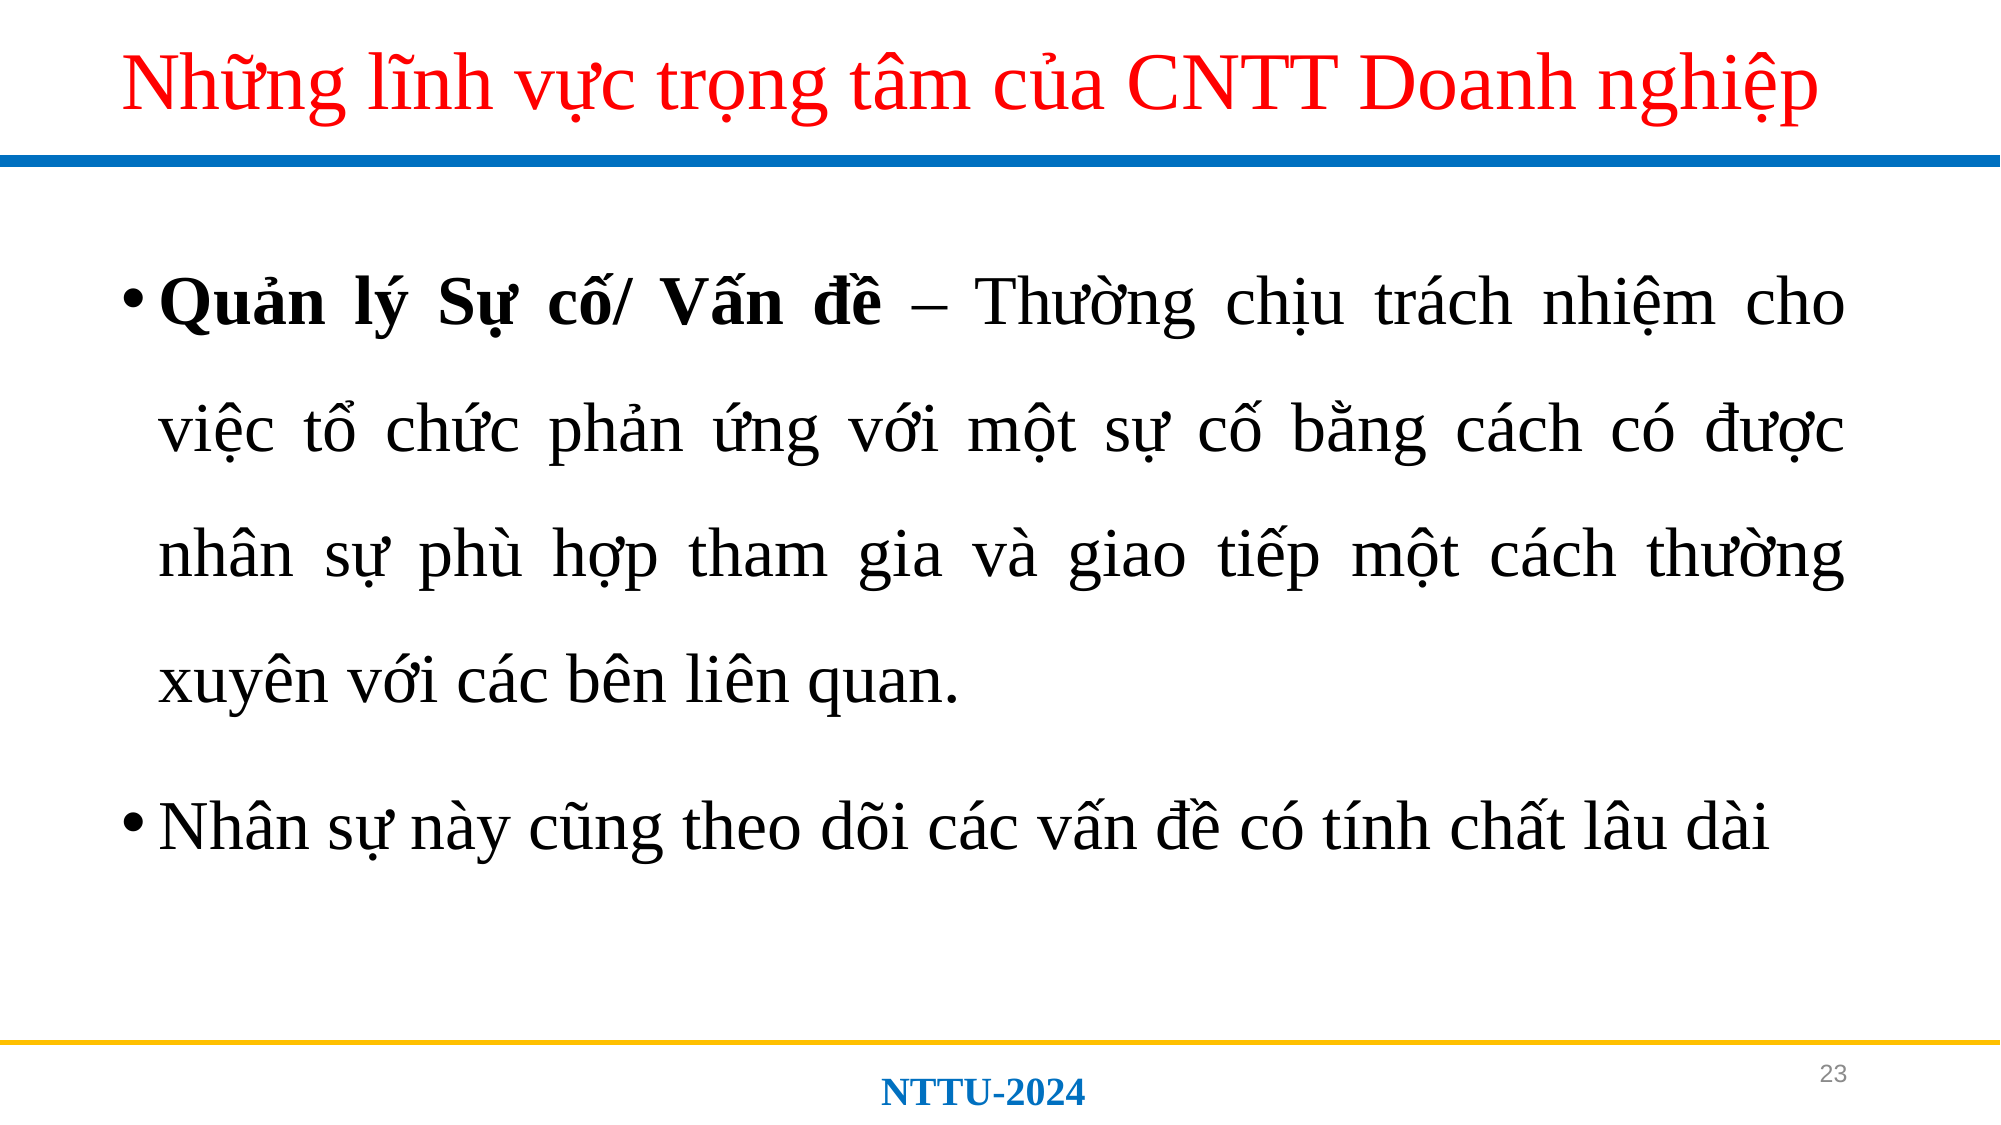

# Những lĩnh vực trọng tâm của CNTT Doanh nghiệp
Quản lý Sự cố/ Vấn đề – Thường chịu trách nhiệm cho việc tổ chức phản ứng với một sự cố bằng cách có được nhân sự phù hợp tham gia và giao tiếp một cách thường xuyên với các bên liên quan.
Nhân sự này cũng theo dõi các vấn đề có tính chất lâu dài
23